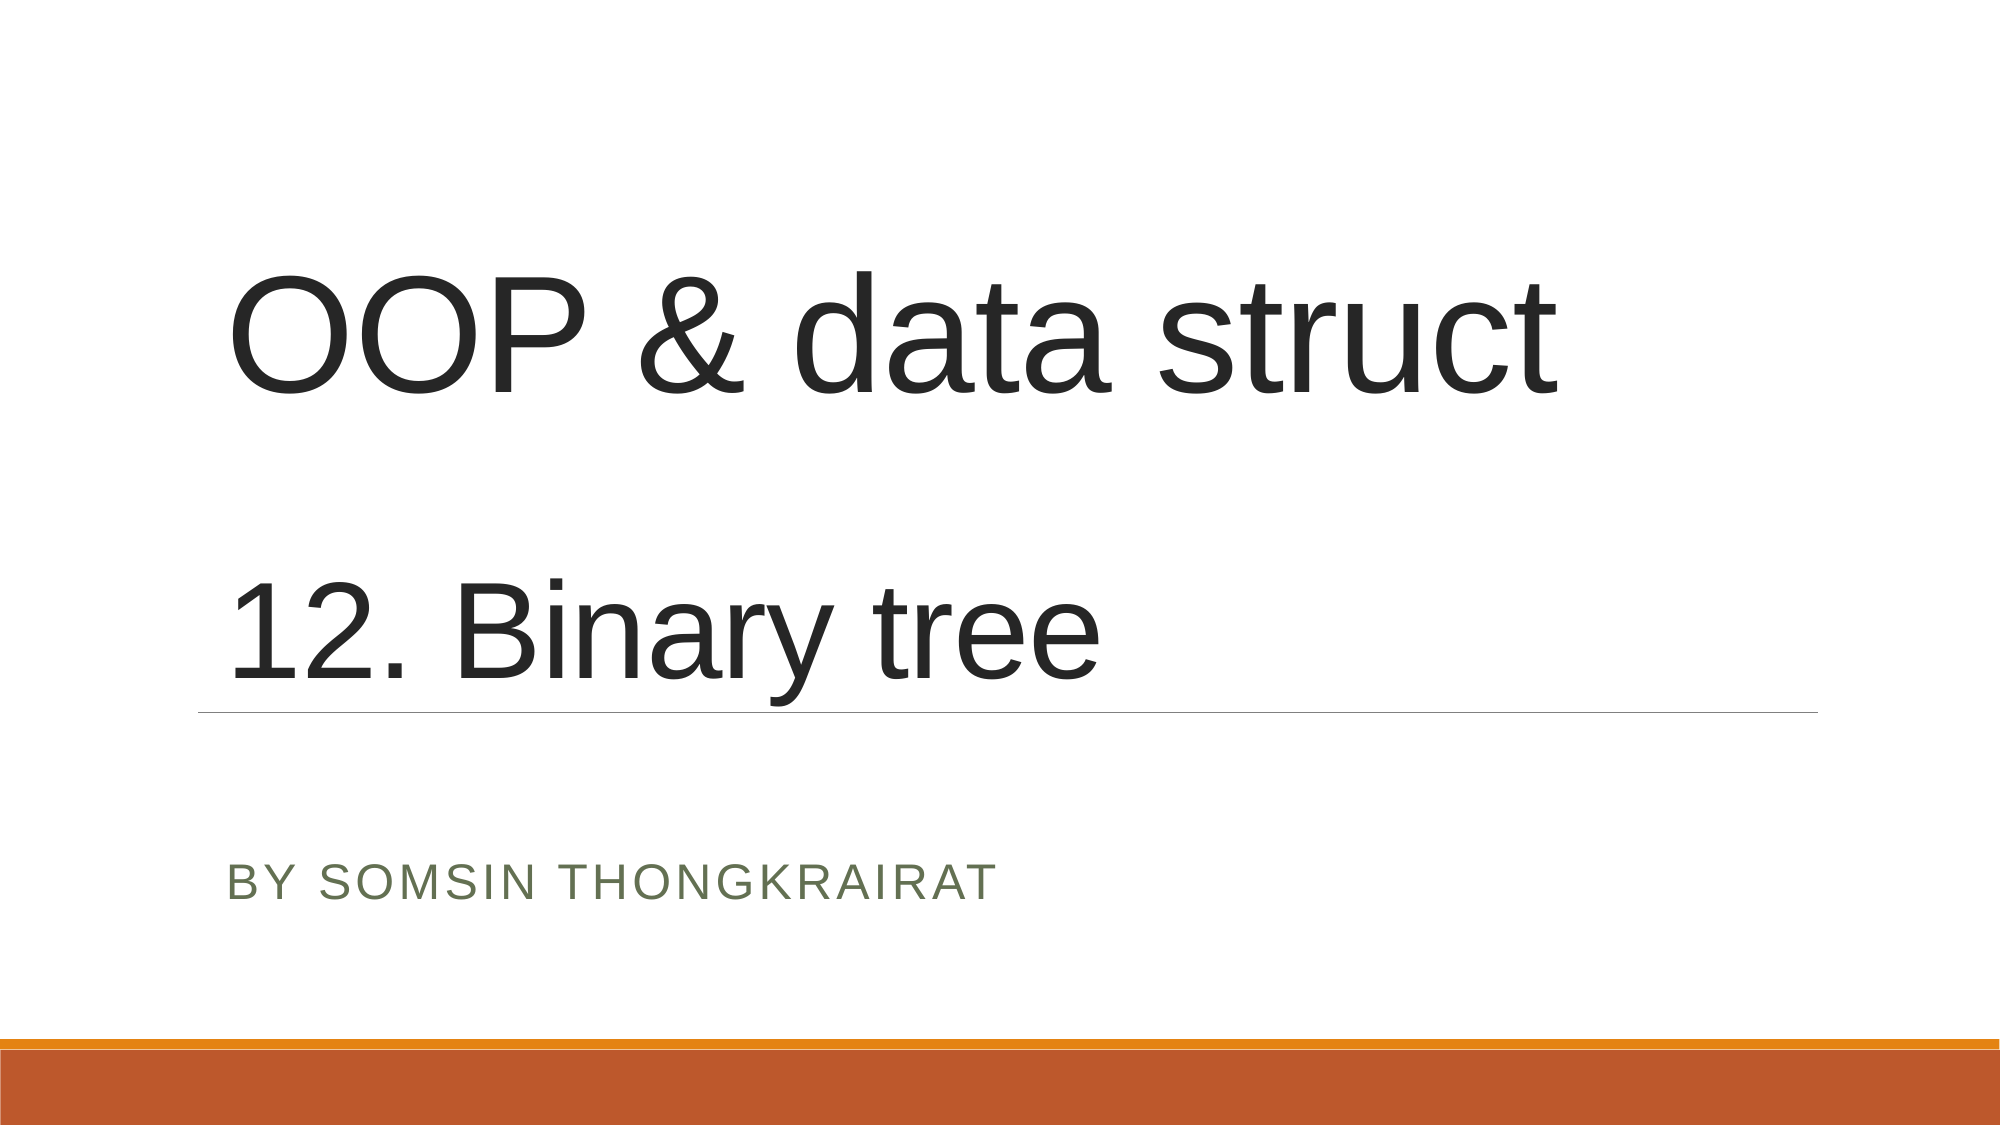

# OOP & data struct 12. Binary tree
By Somsin Thongkrairat